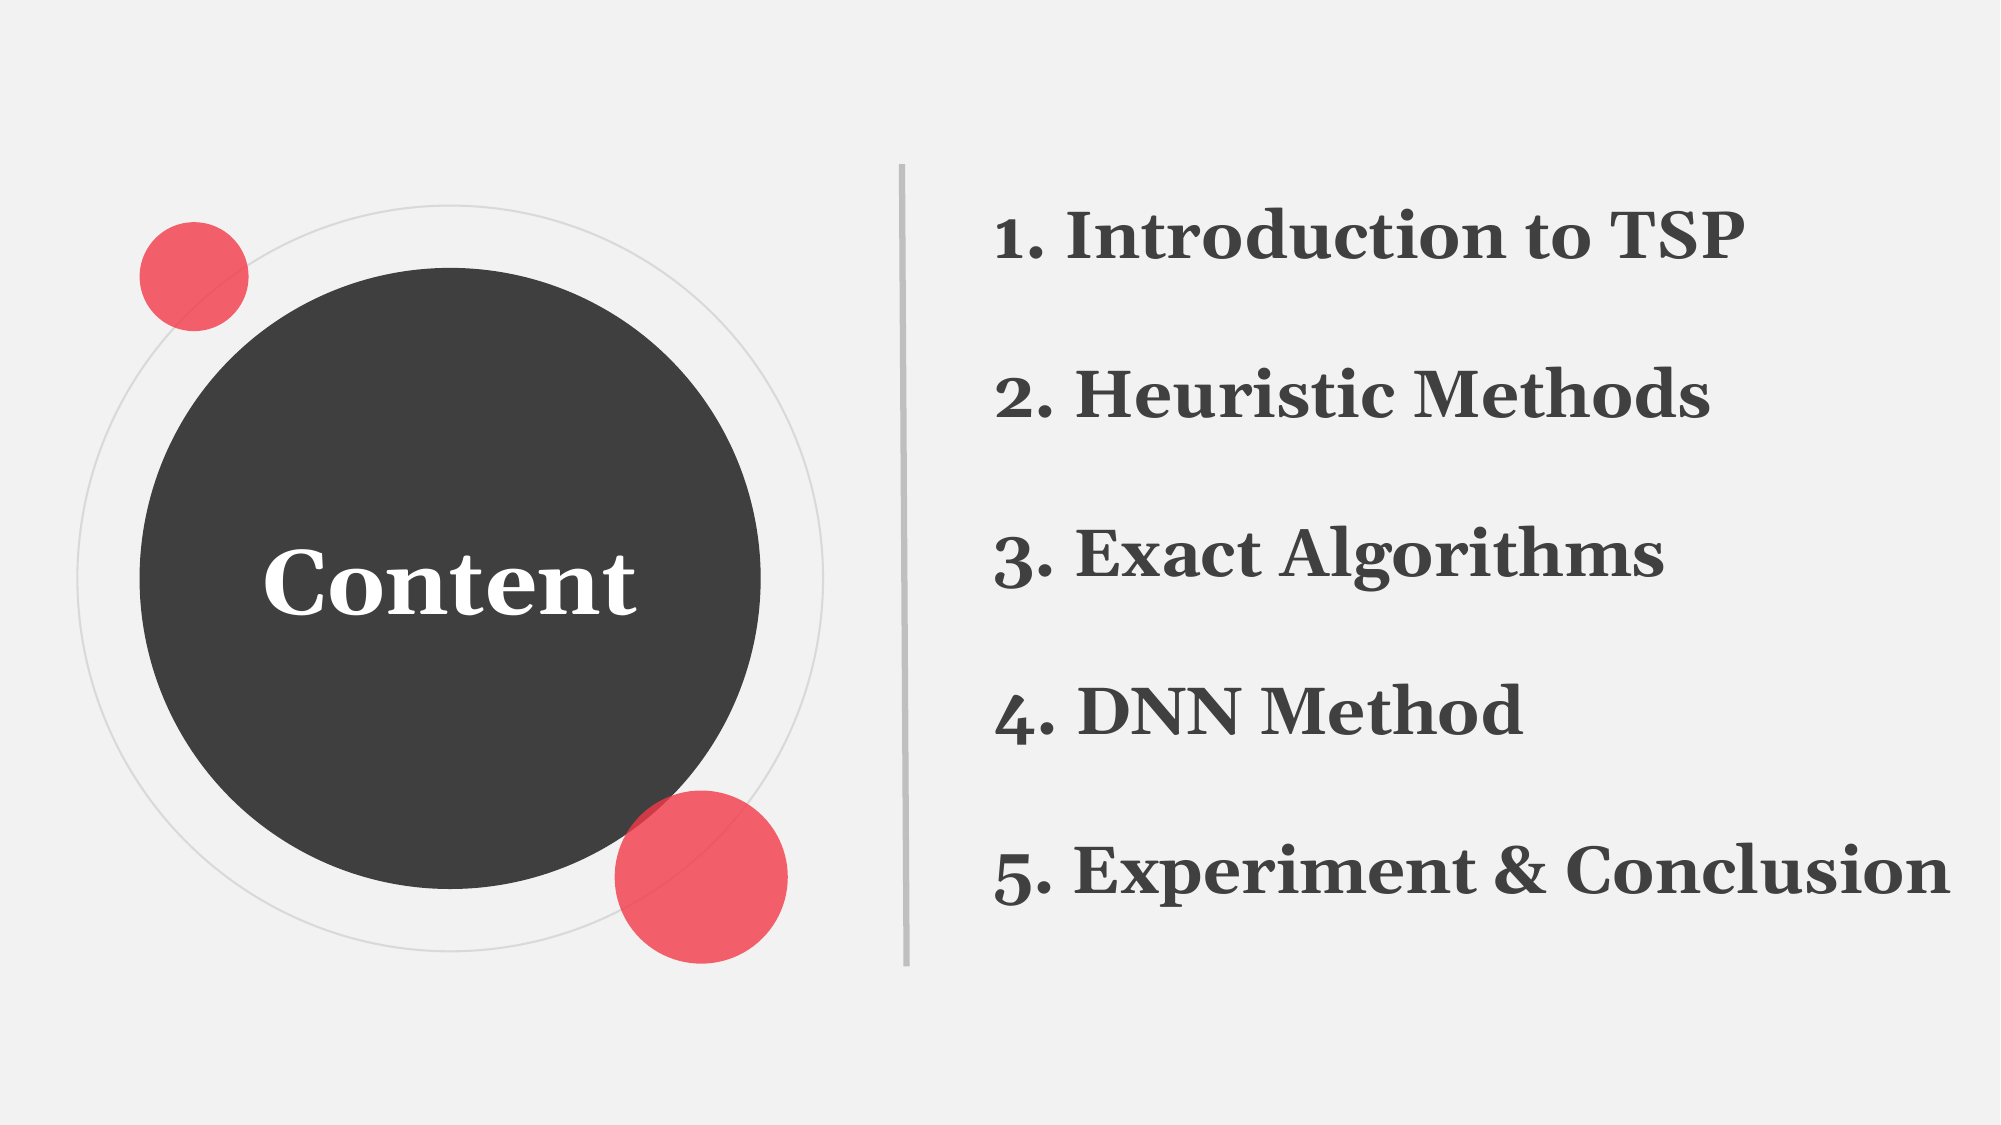

1. Introduction to TSP
2. Heuristic Methods
3. Exact Algorithms
Content
4. DNN Method
5. Experiment & Conclusion